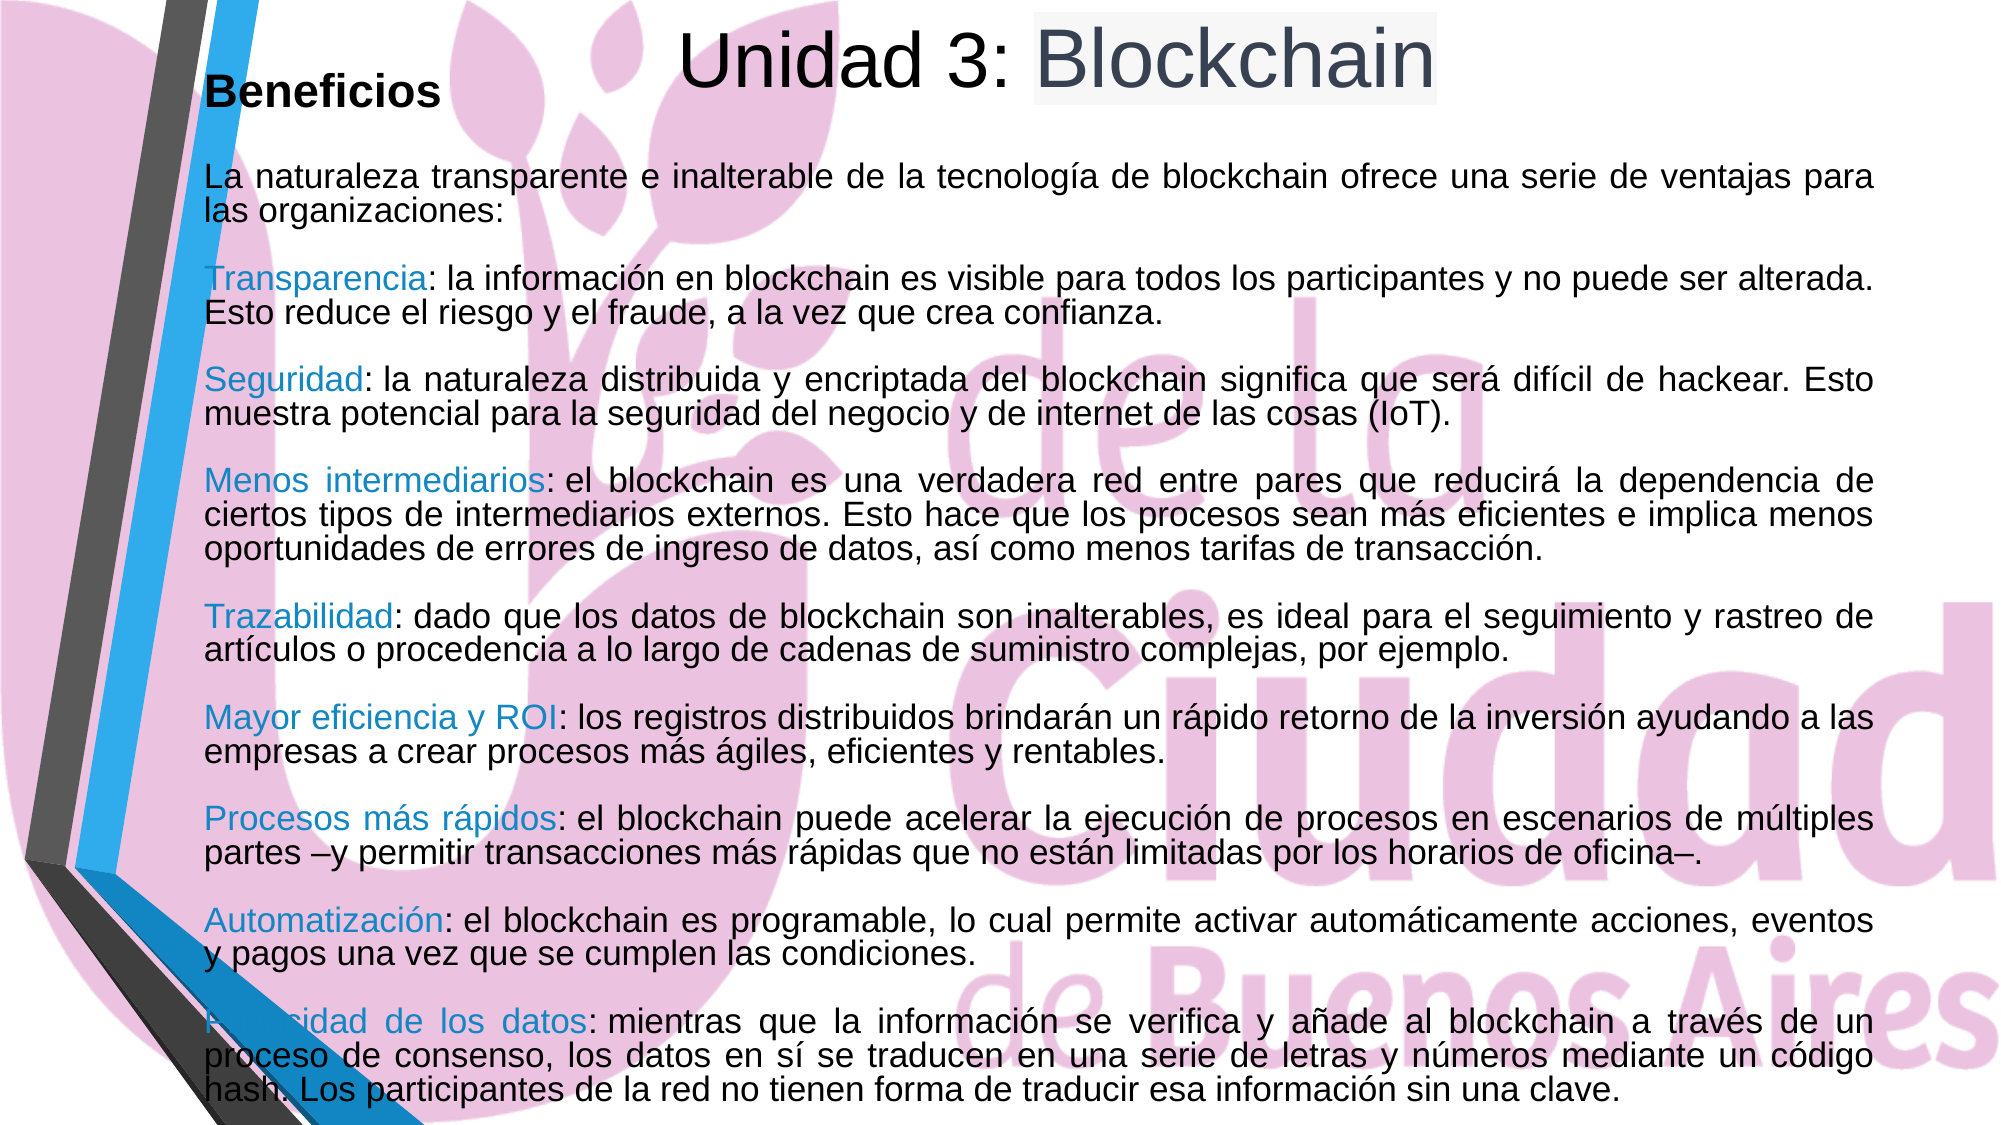

# Unidad 3: Blockchain
Beneficios

La naturaleza transparente e inalterable de la tecnología de blockchain ofrece una serie de ventajas para las organizaciones:

Transparencia: la información en blockchain es visible para todos los participantes y no puede ser alterada. Esto reduce el riesgo y el fraude, a la vez que crea confianza.

Seguridad: la naturaleza distribuida y encriptada del blockchain significa que será difícil de hackear. Esto muestra potencial para la seguridad del negocio y de internet de las cosas (IoT).

Menos intermediarios: el blockchain es una verdadera red entre pares que reducirá la dependencia de ciertos tipos de intermediarios externos. Esto hace que los procesos sean más eficientes e implica menos oportunidades de errores de ingreso de datos, así como menos tarifas de transacción.

Trazabilidad: dado que los datos de blockchain son inalterables, es ideal para el seguimiento y rastreo de artículos o procedencia a lo largo de cadenas de suministro complejas, por ejemplo.

Mayor eficiencia y ROI: los registros distribuidos brindarán un rápido retorno de la inversión ayudando a las empresas a crear procesos más ágiles, eficientes y rentables.

Procesos más rápidos: el blockchain puede acelerar la ejecución de procesos en escenarios de múltiples partes –y permitir transacciones más rápidas que no están limitadas por los horarios de oficina–.

Automatización: el blockchain es programable, lo cual permite activar automáticamente acciones, eventos y pagos una vez que se cumplen las condiciones.

Privacidad de los datos: mientras que la información se verifica y añade al blockchain a través de un proceso de consenso, los datos en sí se traducen en una serie de letras y números mediante un código hash. Los participantes de la red no tienen forma de traducir esa información sin una clave.